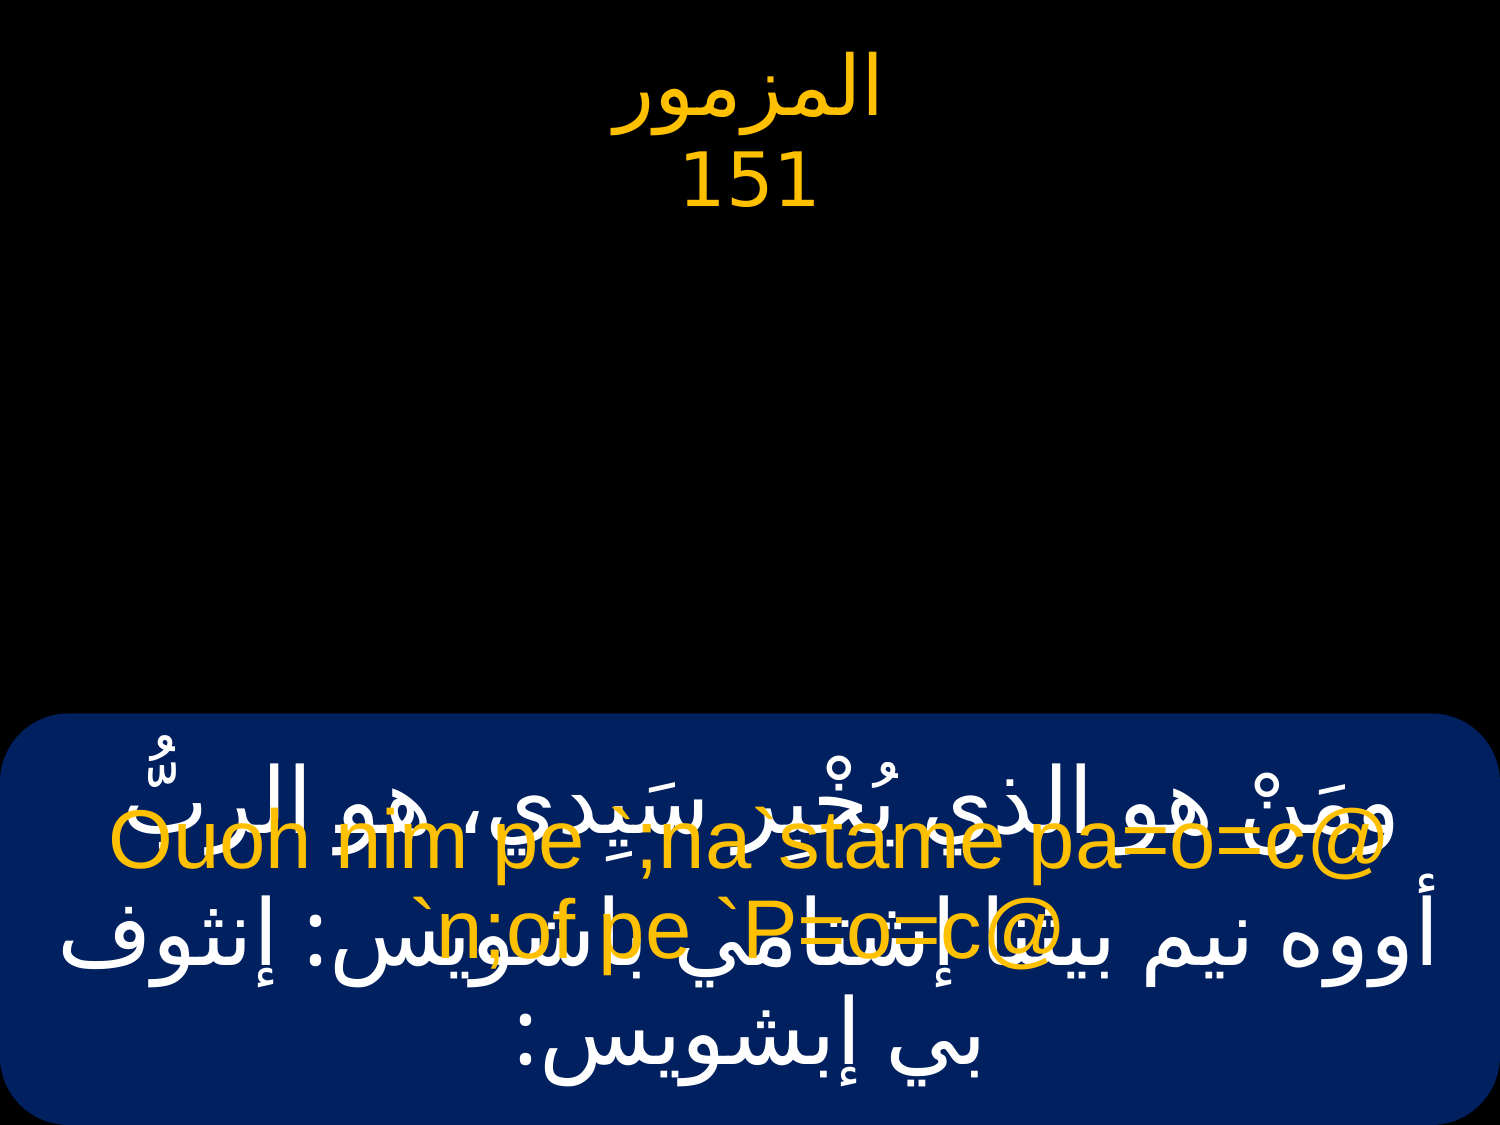

# ومَنْ هو الذي يُخْبِر سَيِدي، هو الربُّ
Ouoh nim pe `;na`stame pa=o=c@ `n;of pe `P=o=c@
أووه نيم بيثنا إشتامي باشويس: إنثوف بي إبشويس: